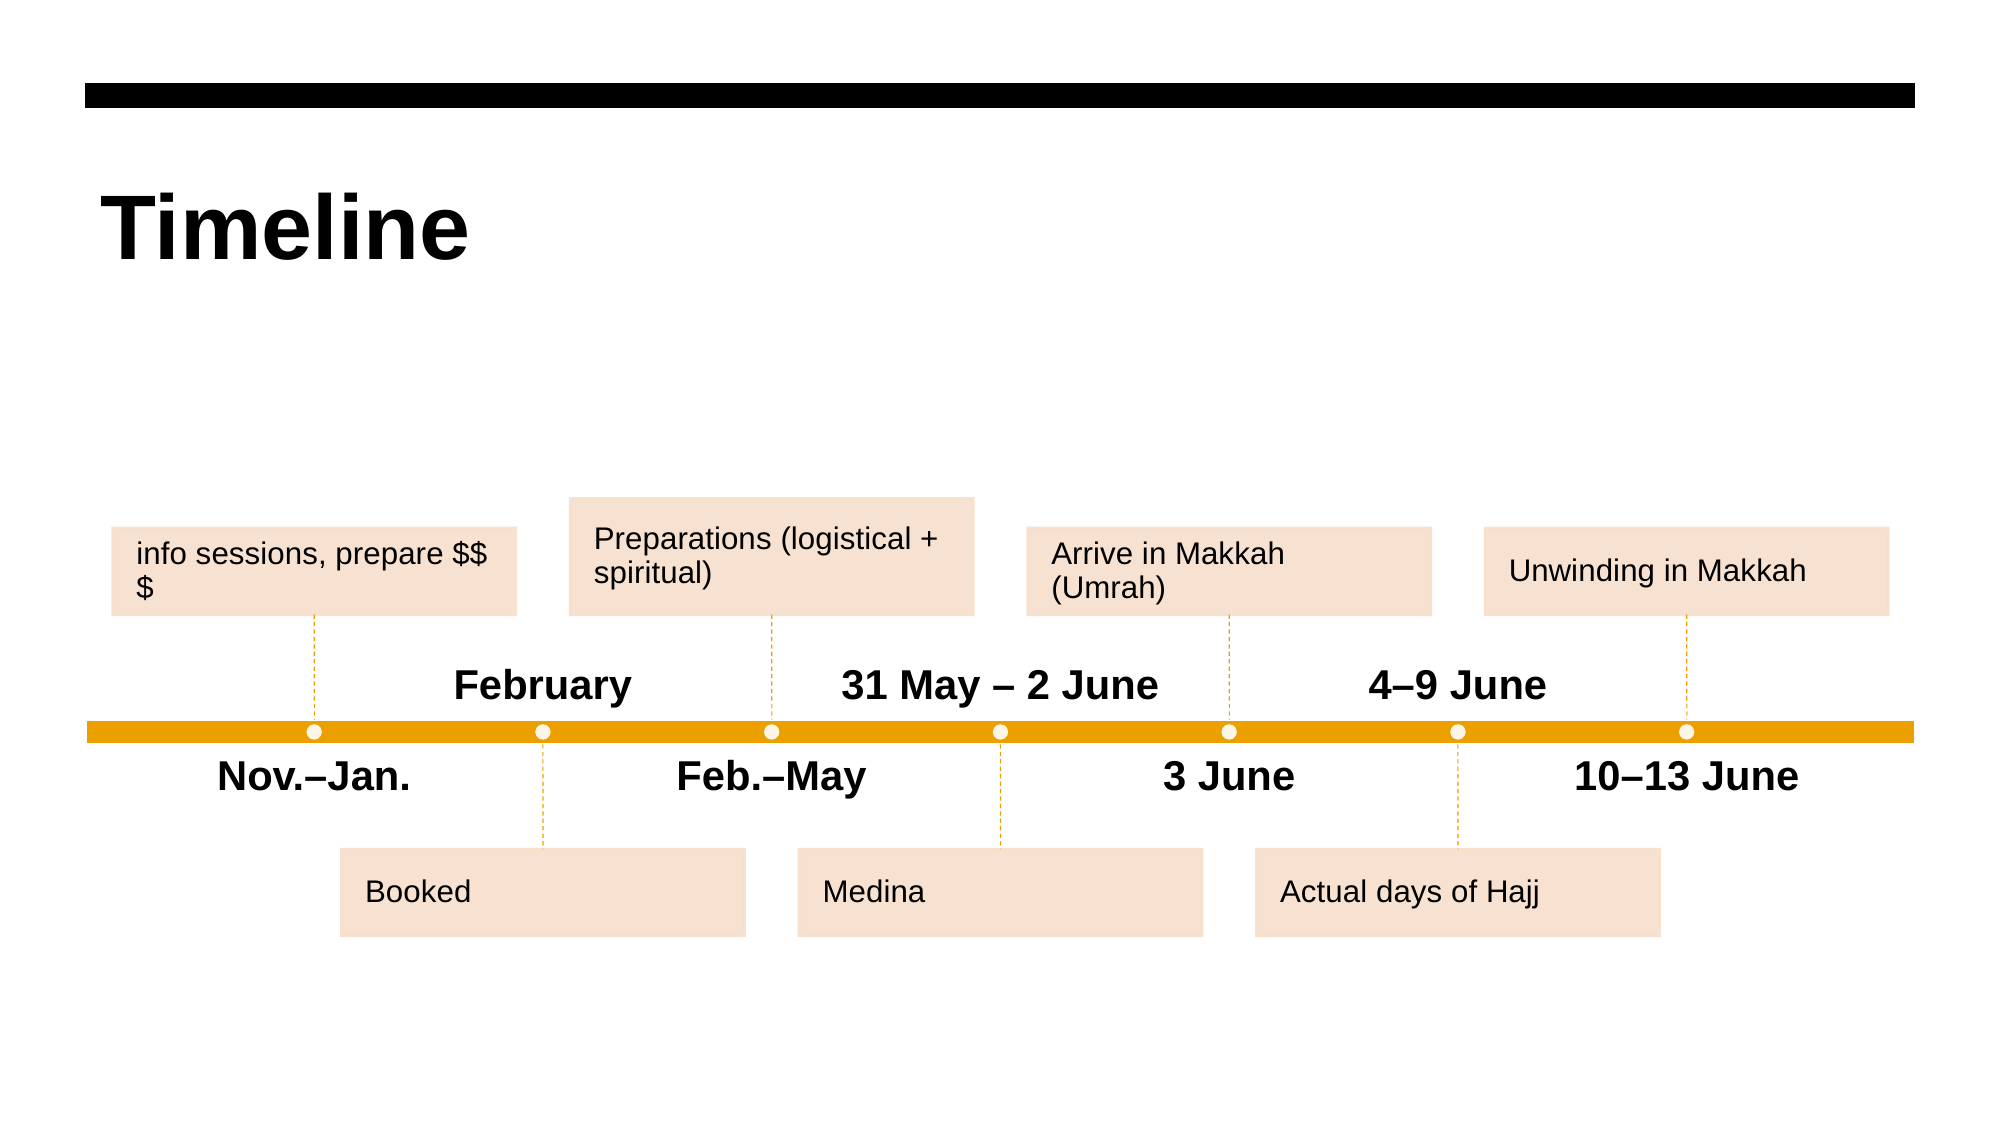

# Timeline
Nov.–Jan.
info sessions, prepare $$$
February
Booked
Feb.–May
Preparations (logistical + spiritual)
31 May – 2 June
Medina
3 June
Arrive in Makkah (Umrah)
4–9 June
Actual days of Hajj
10–13 June
Unwinding in Makkah